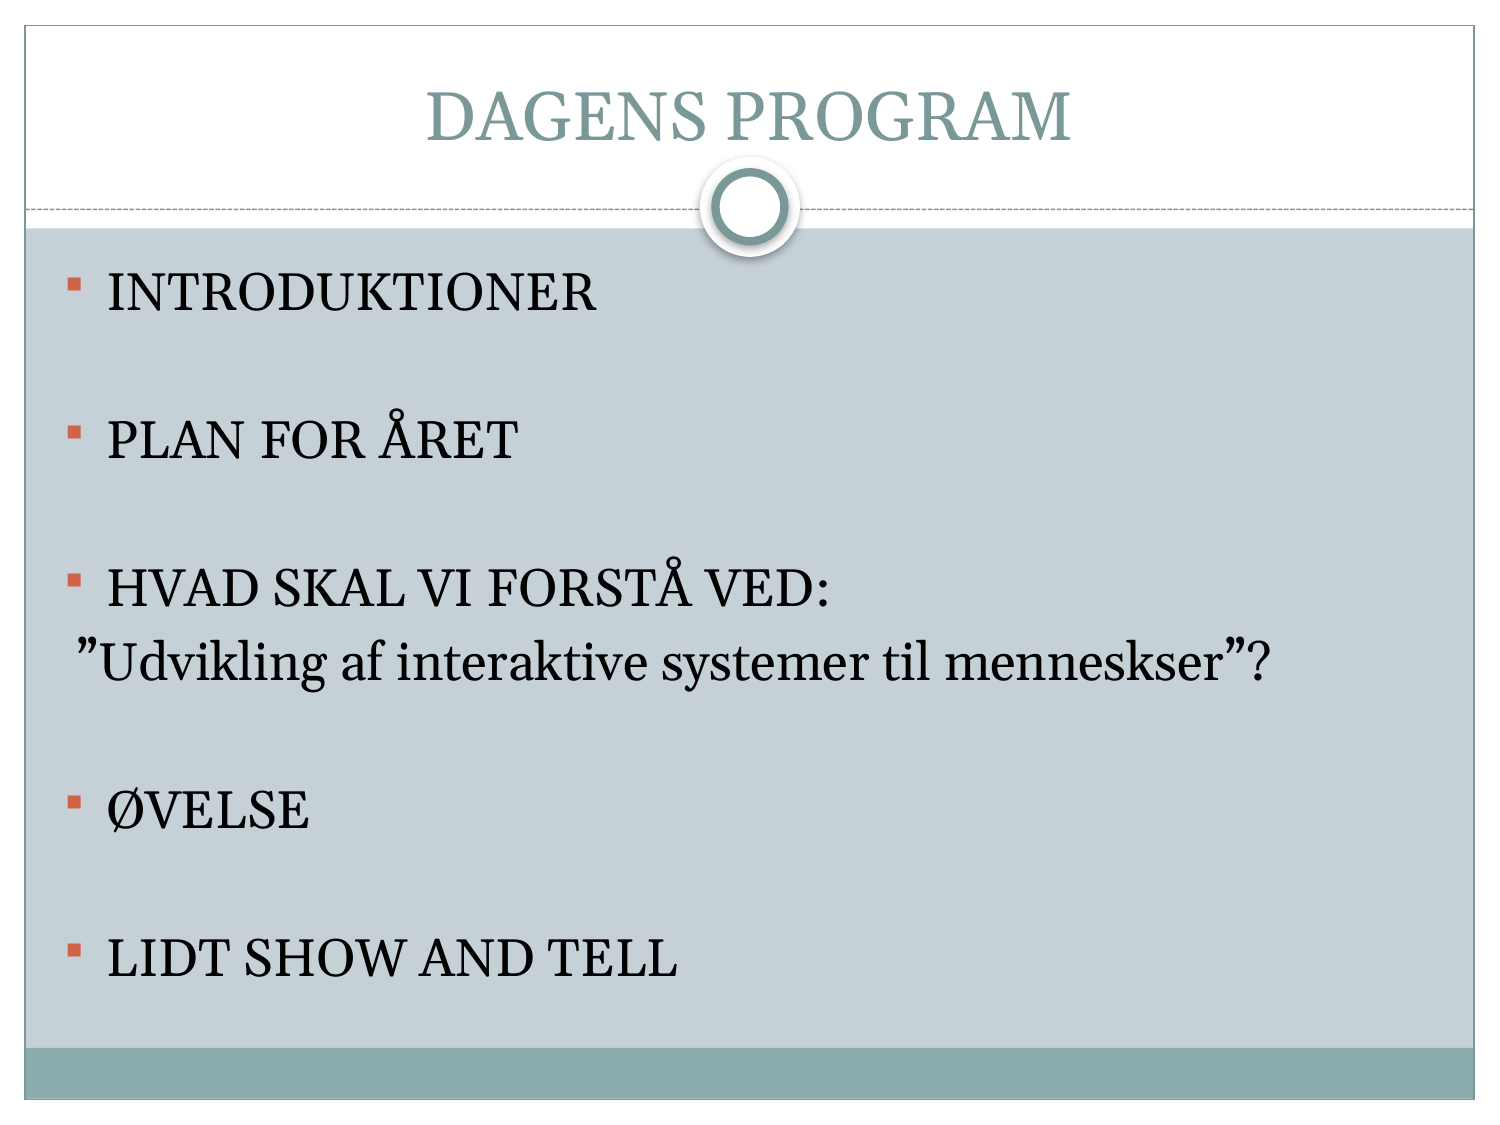

# DAGENS PROGRAM
INTRODUKTIONER

PLAN FOR ÅRET

HVAD SKAL VI FORSTÅ VED:
 ”Udvikling af interaktive systemer til menneskser”?

ØVELSE

LIDT SHOW AND TELL